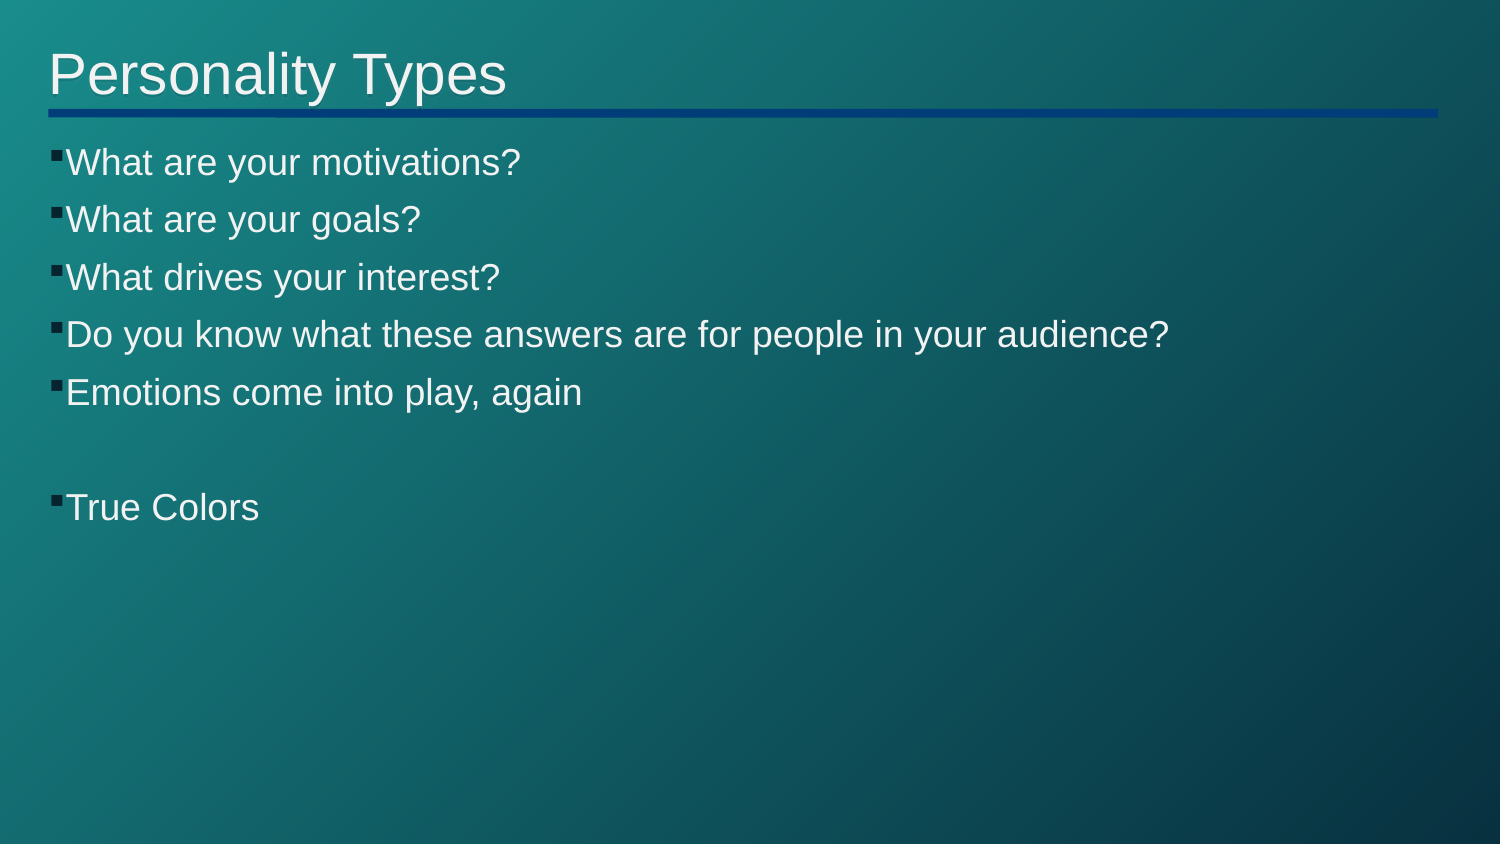

# Personality Types
What are your motivations?
What are your goals?
What drives your interest?
Do you know what these answers are for people in your audience?
Emotions come into play, again

True Colors